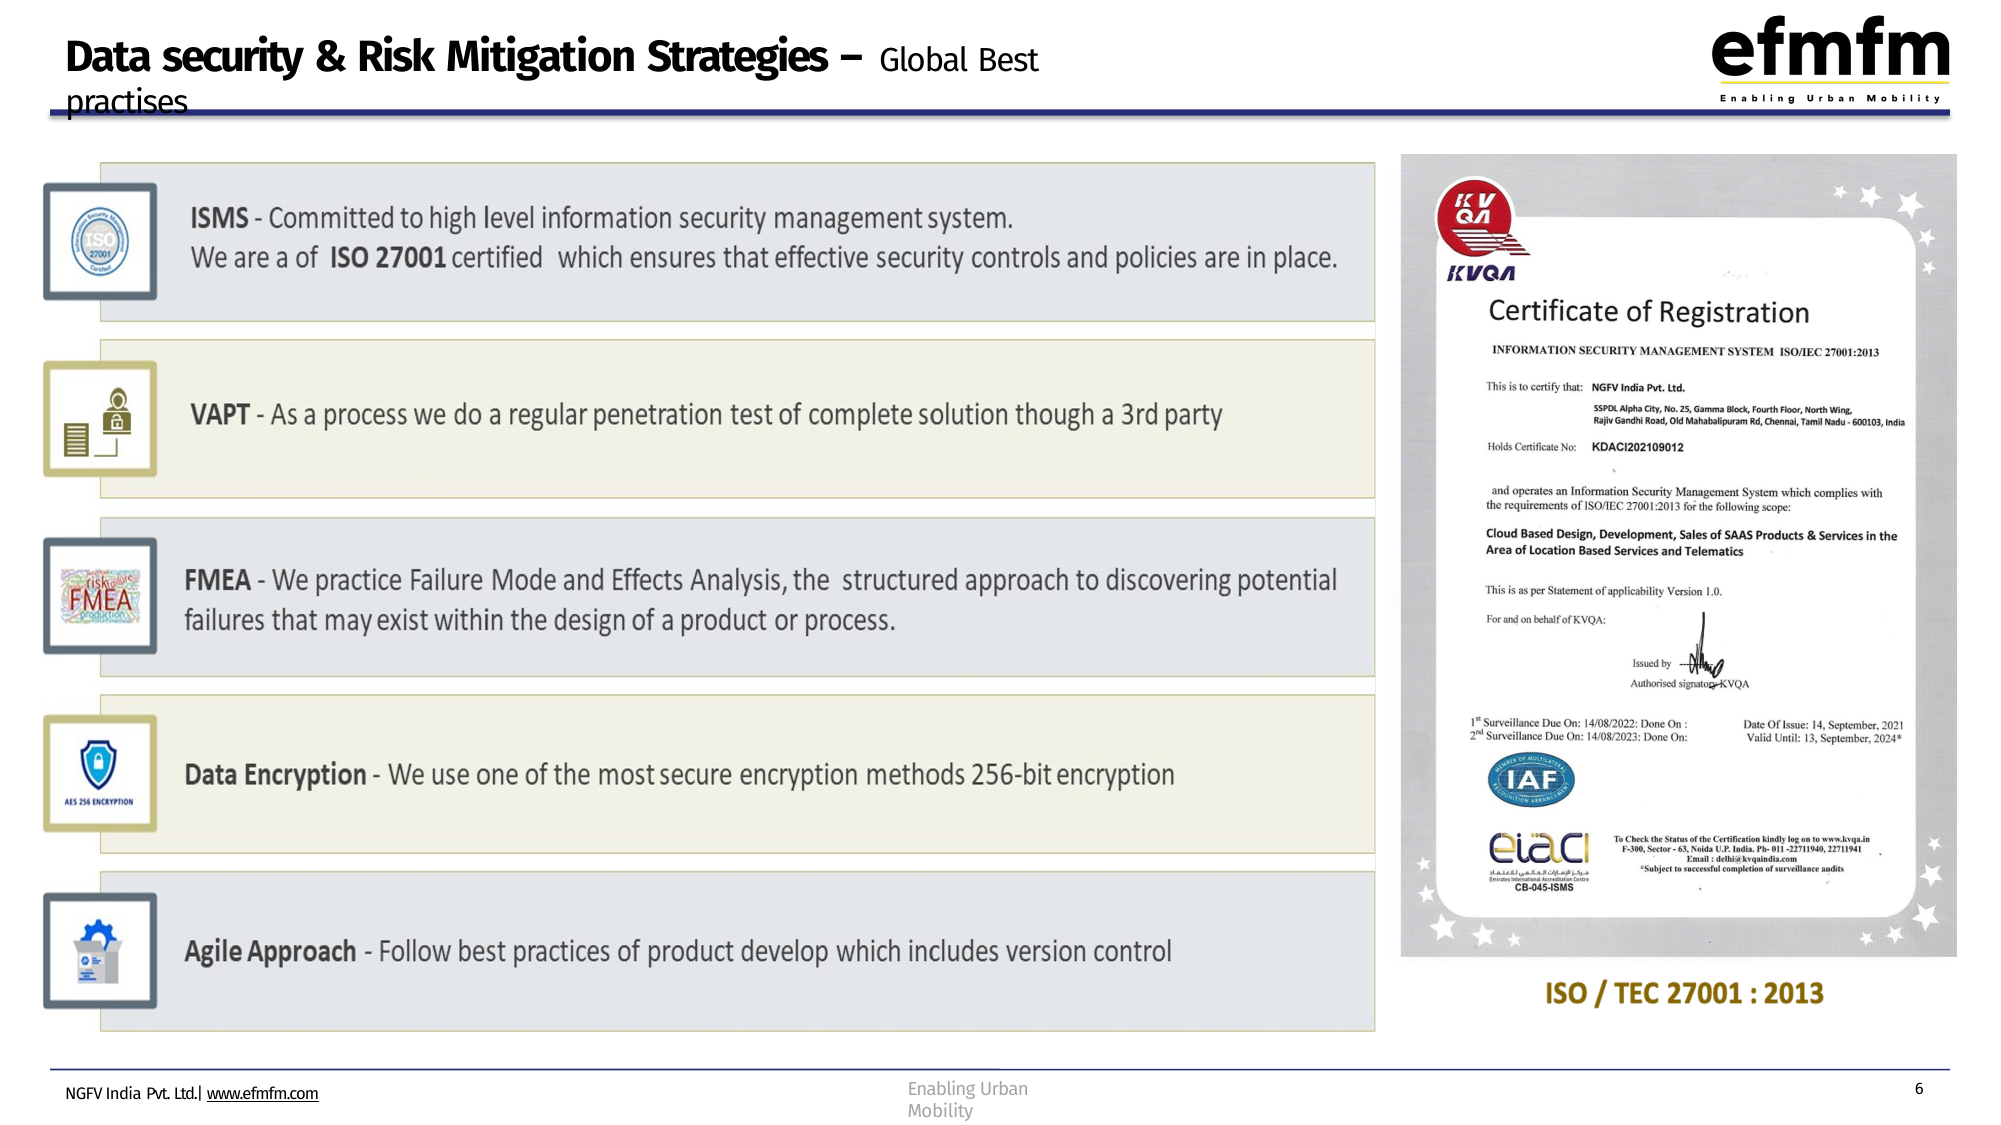

# Data security & Risk Mitigation Strategies – Global Best practises

Enabling Urban Mobility
6
NGFV India Pvt. Ltd.| www.efmfm.com